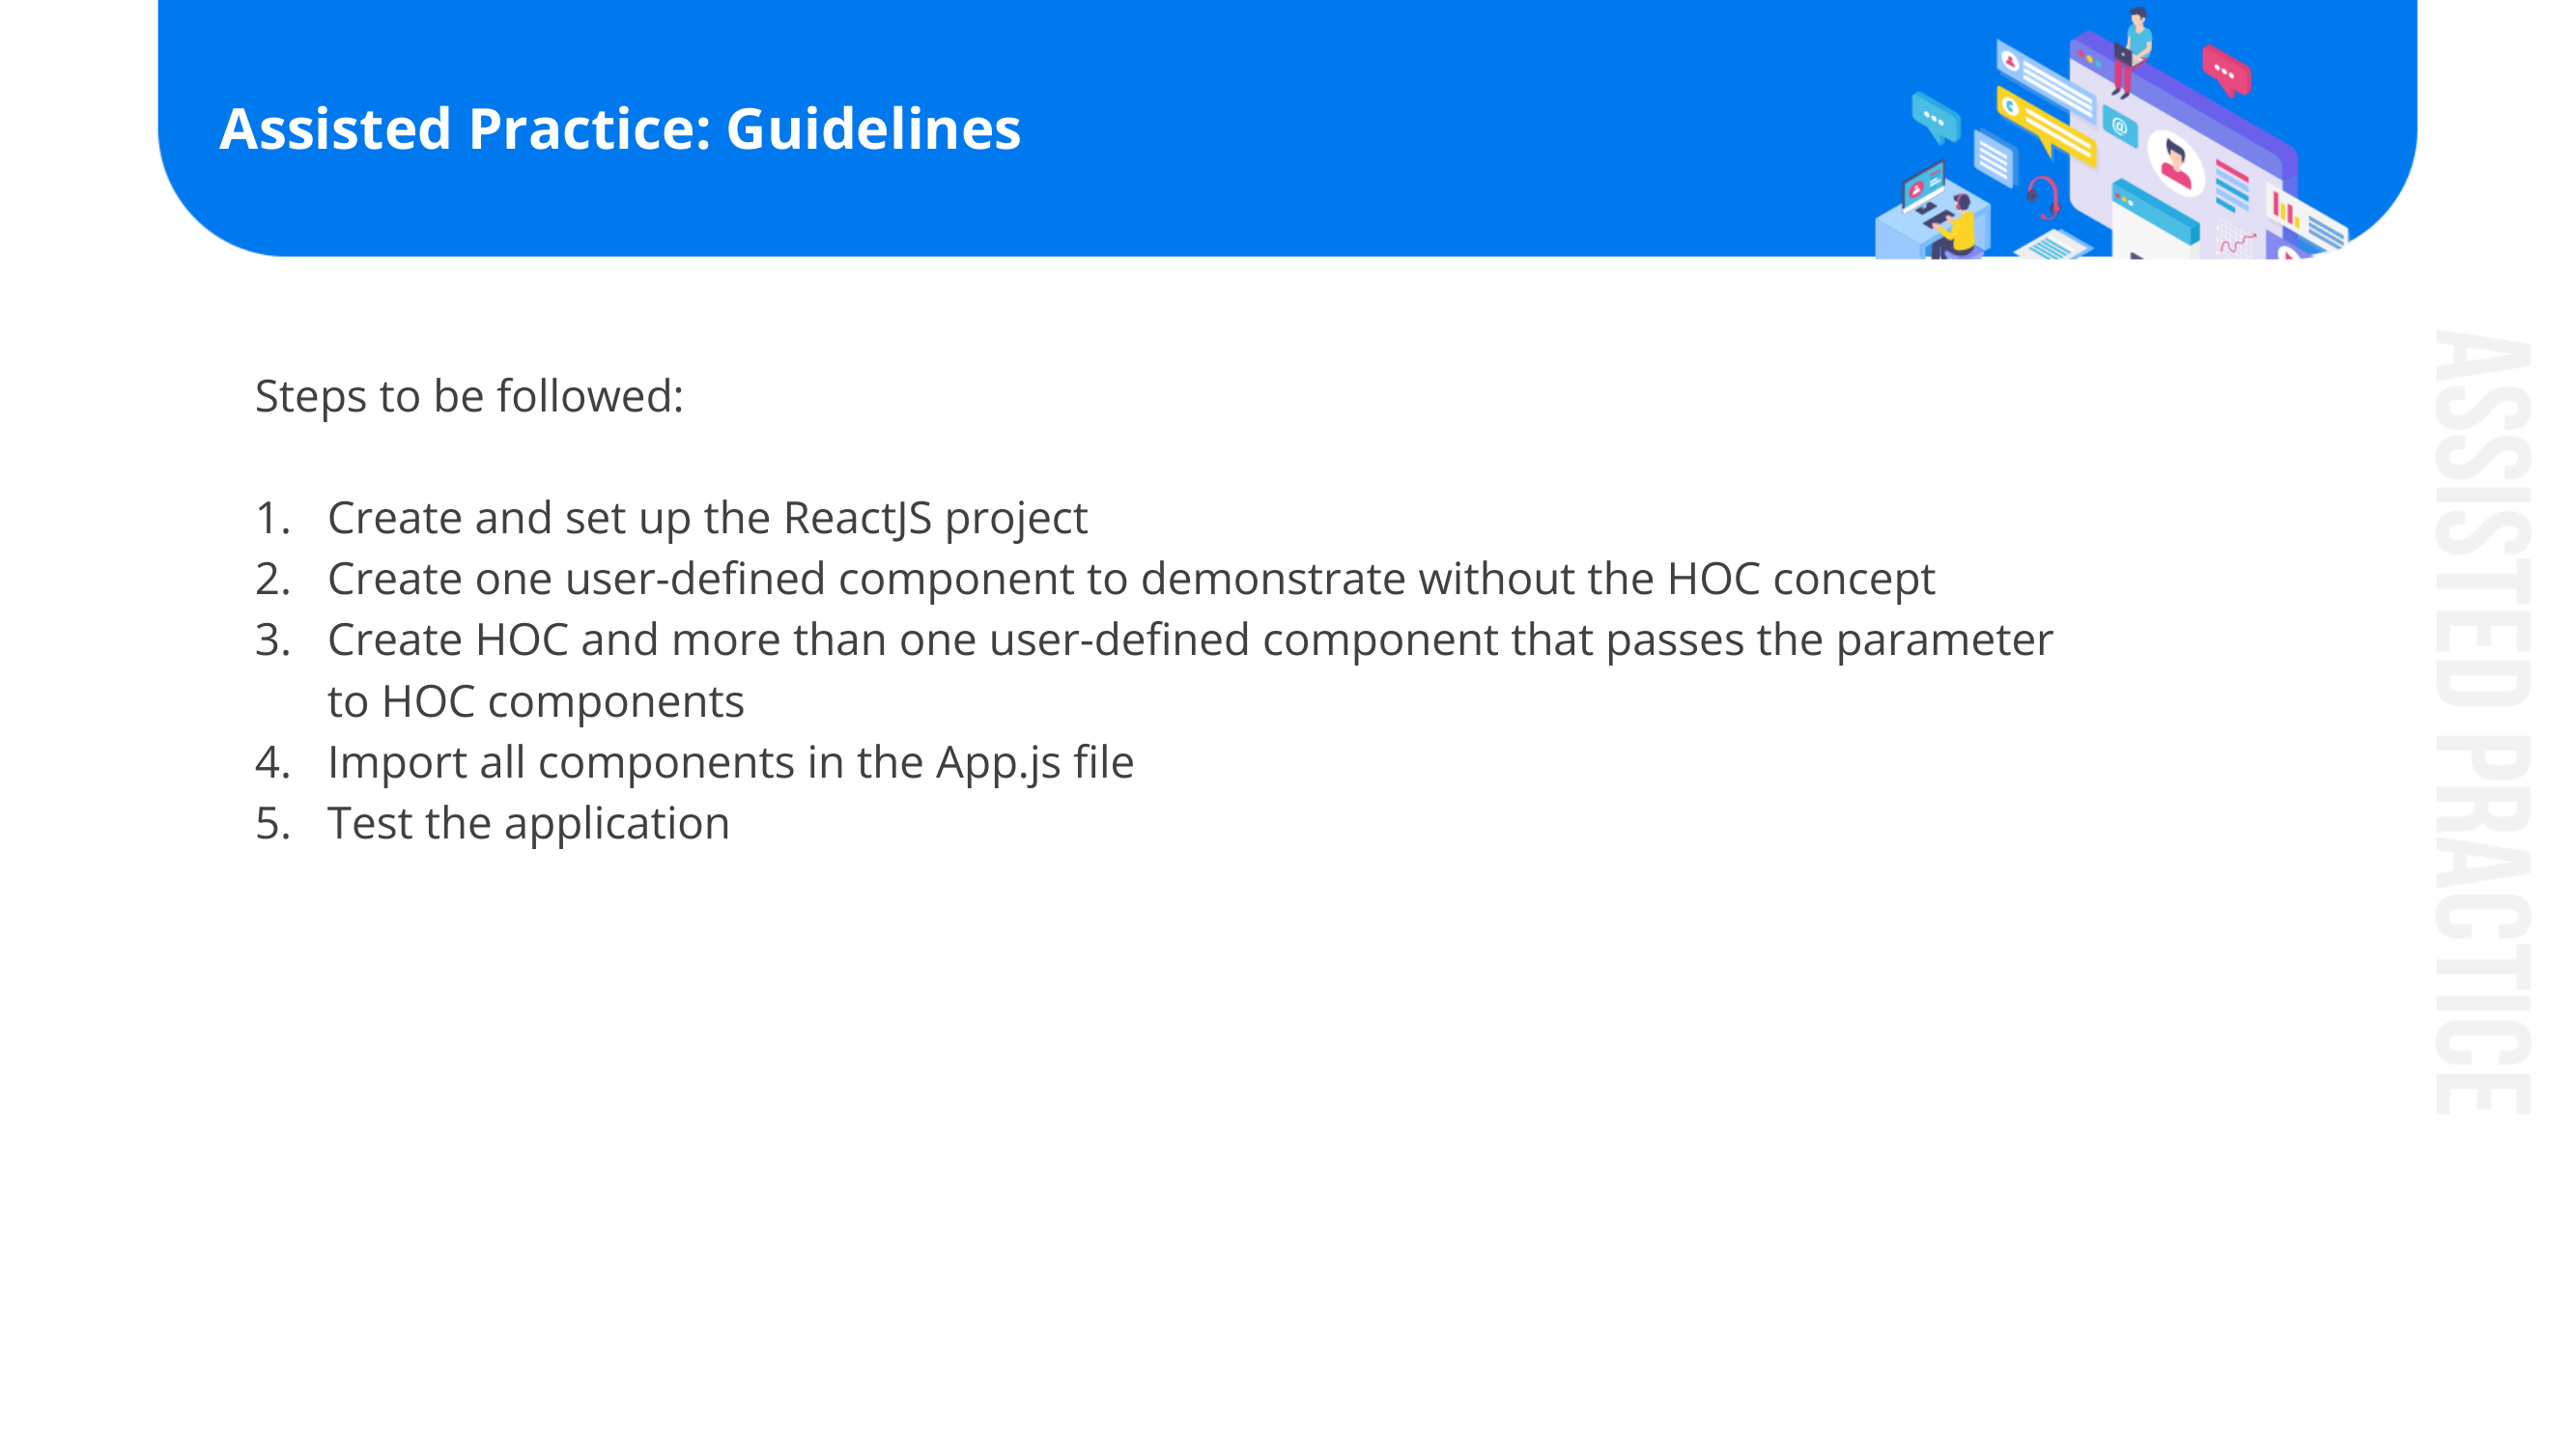

# Assisted Practice: Guidelines
Steps to be followed:

Create and set up the ReactJS project
Create one user-defined component to demonstrate without the HOC concept
Create HOC and more than one user-defined component that passes the parameter to HOC components
Import all components in the App.js file
Test the application